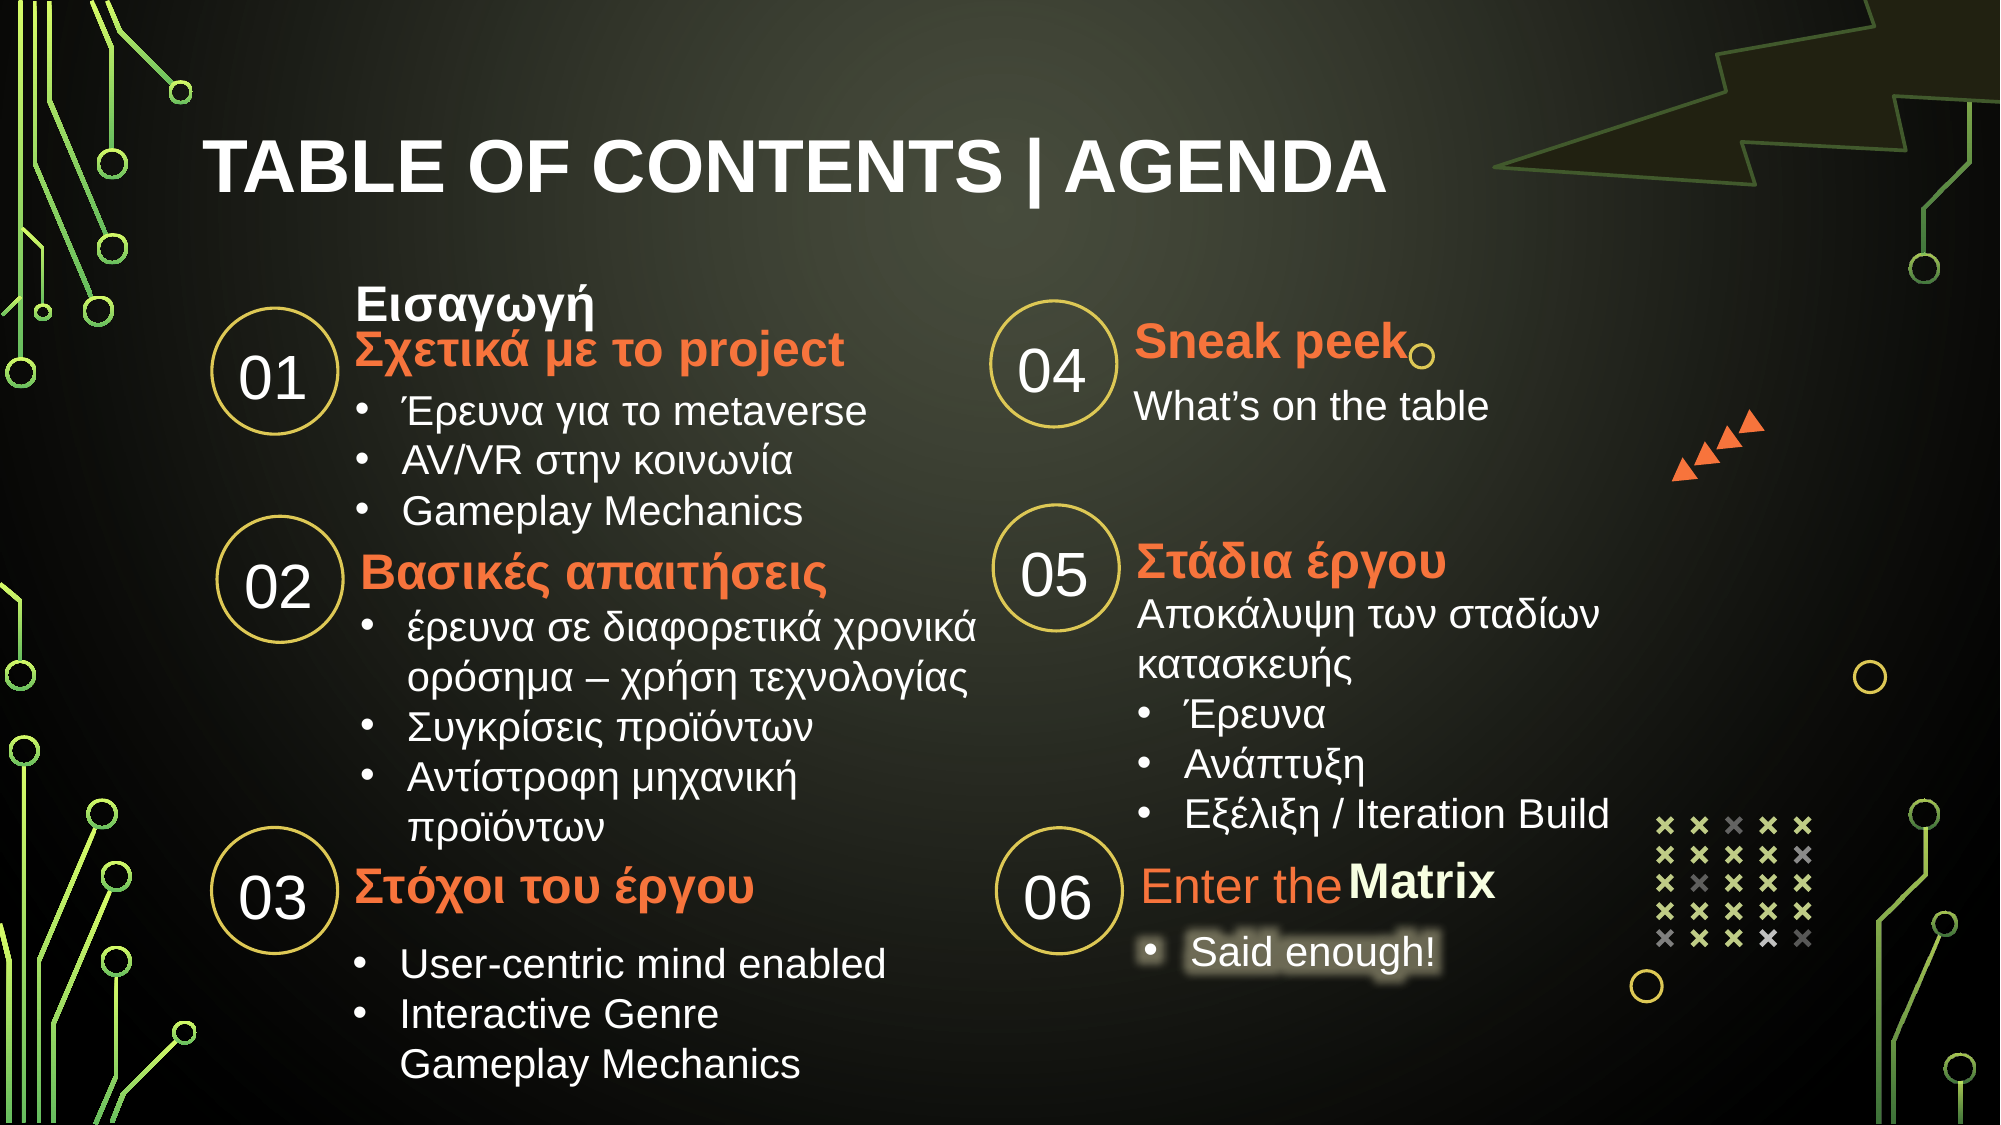

# Table of contents | Agenda
Εισαγωγή
04

01

Sneak peek

Σχετικά με το project

What’s on the table
Έρευνα για το metaverse
AV/VR στην κοινωνία
Gameplay Mechanics

05

02

Στάδια έργου
Βασικές απαιτήσεις
Αποκάλυψη των σταδίων κατασκευής
Έρευνα
Ανάπτυξη
Εξέλιξη / Iteration Build

έρευνα σε διαφορετικά χρονικά ορόσημα – χρήση τεχνολογίας
Συγκρίσεις προϊόντων
Αντίστροφη μηχανική προϊόντων

03

06

Matrix
Στόχοι του έργου
Enter the
Said enough!
User-centric mind enabled
Interactive Genre Gameplay Mechanics